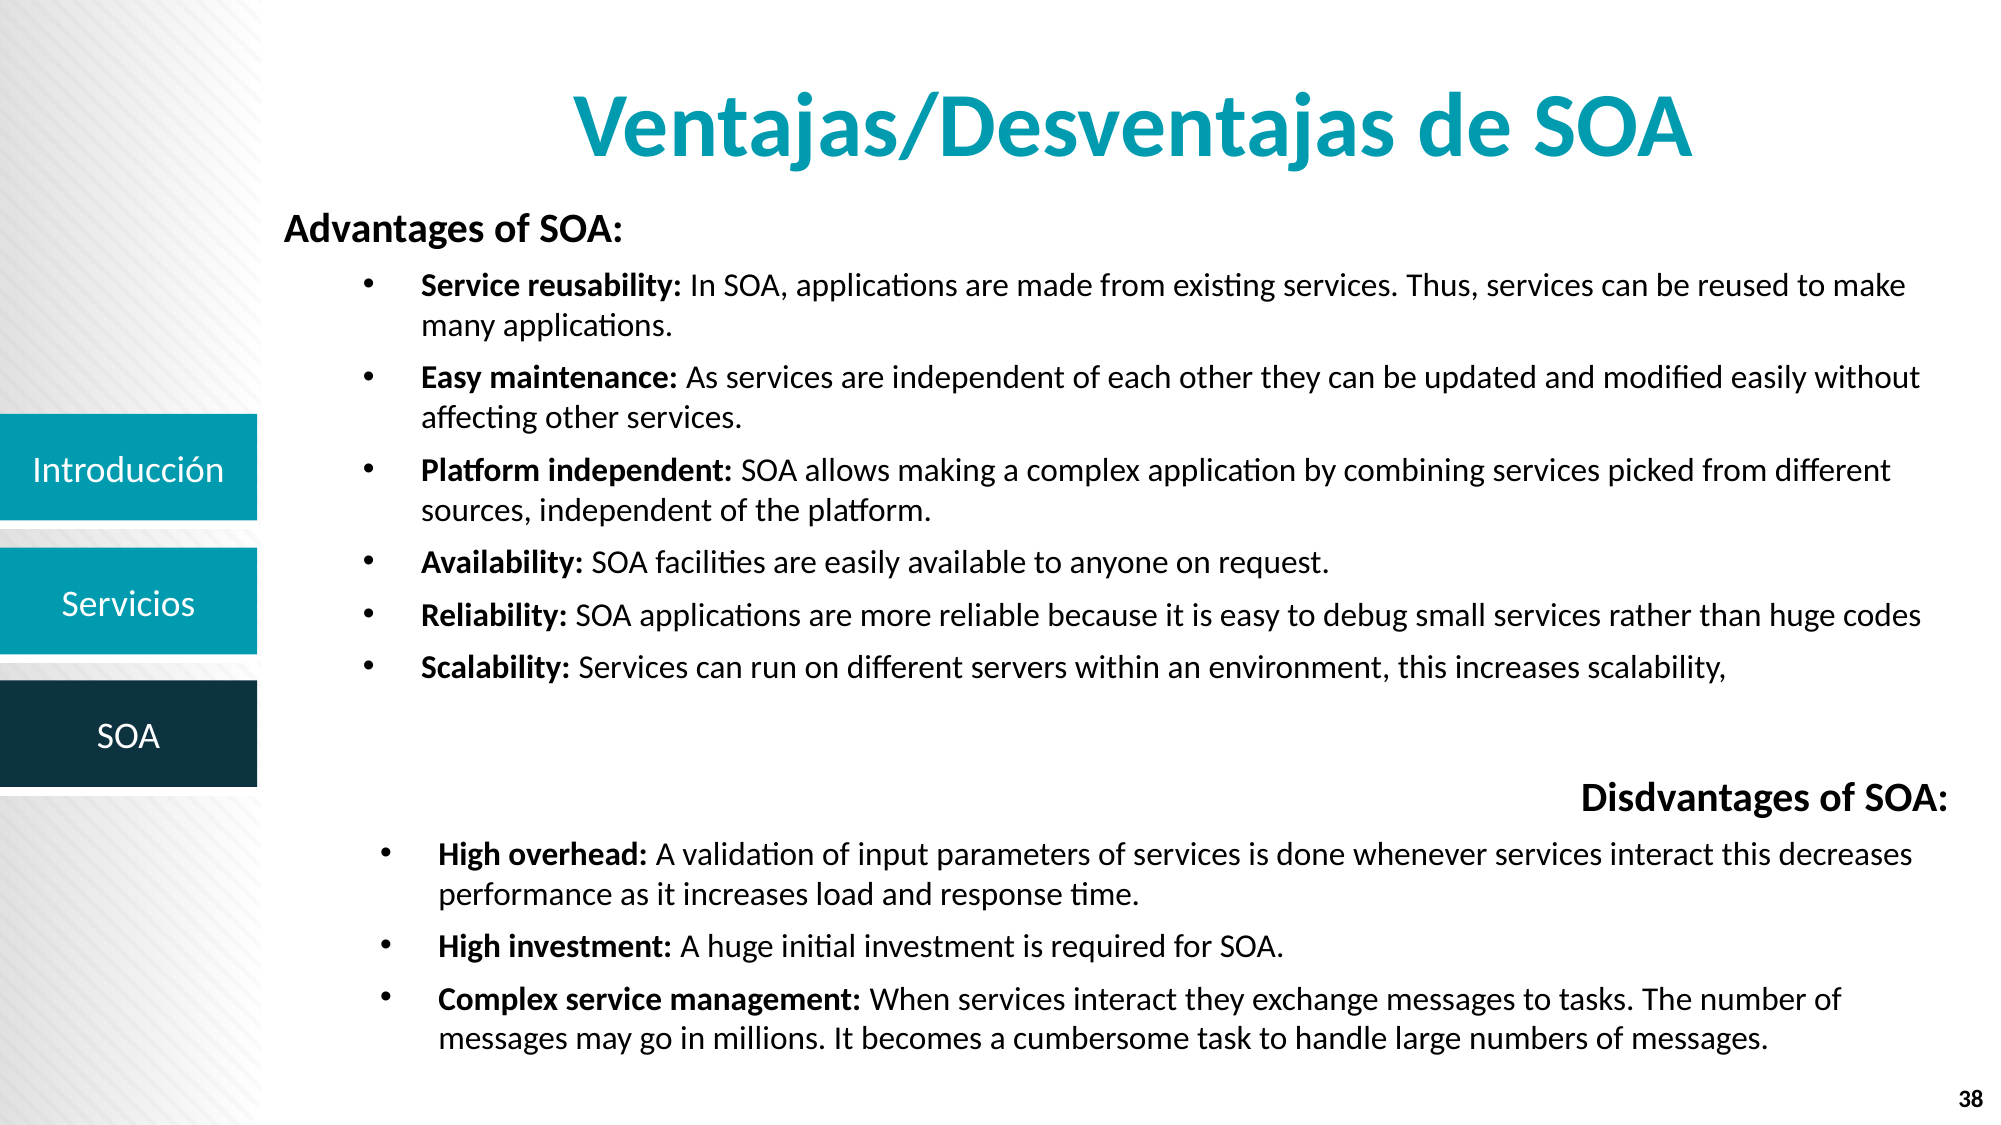

# Ventajas/Desventajas de SOA
Advantages of SOA:
Service reusability: In SOA, applications are made from existing services. Thus, services can be reused to make many applications.
Easy maintenance: As services are independent of each other they can be updated and modified easily without affecting other services.
Platform independent: SOA allows making a complex application by combining services picked from different sources, independent of the platform.
Availability: SOA facilities are easily available to anyone on request.
Reliability: SOA applications are more reliable because it is easy to debug small services rather than huge codes
Scalability: Services can run on different servers within an environment, this increases scalability,
Disdvantages of SOA:
High overhead: A validation of input parameters of services is done whenever services interact this decreases performance as it increases load and response time.
High investment: A huge initial investment is required for SOA.
Complex service management: When services interact they exchange messages to tasks. The number of messages may go in millions. It becomes a cumbersome task to handle large numbers of messages.
38